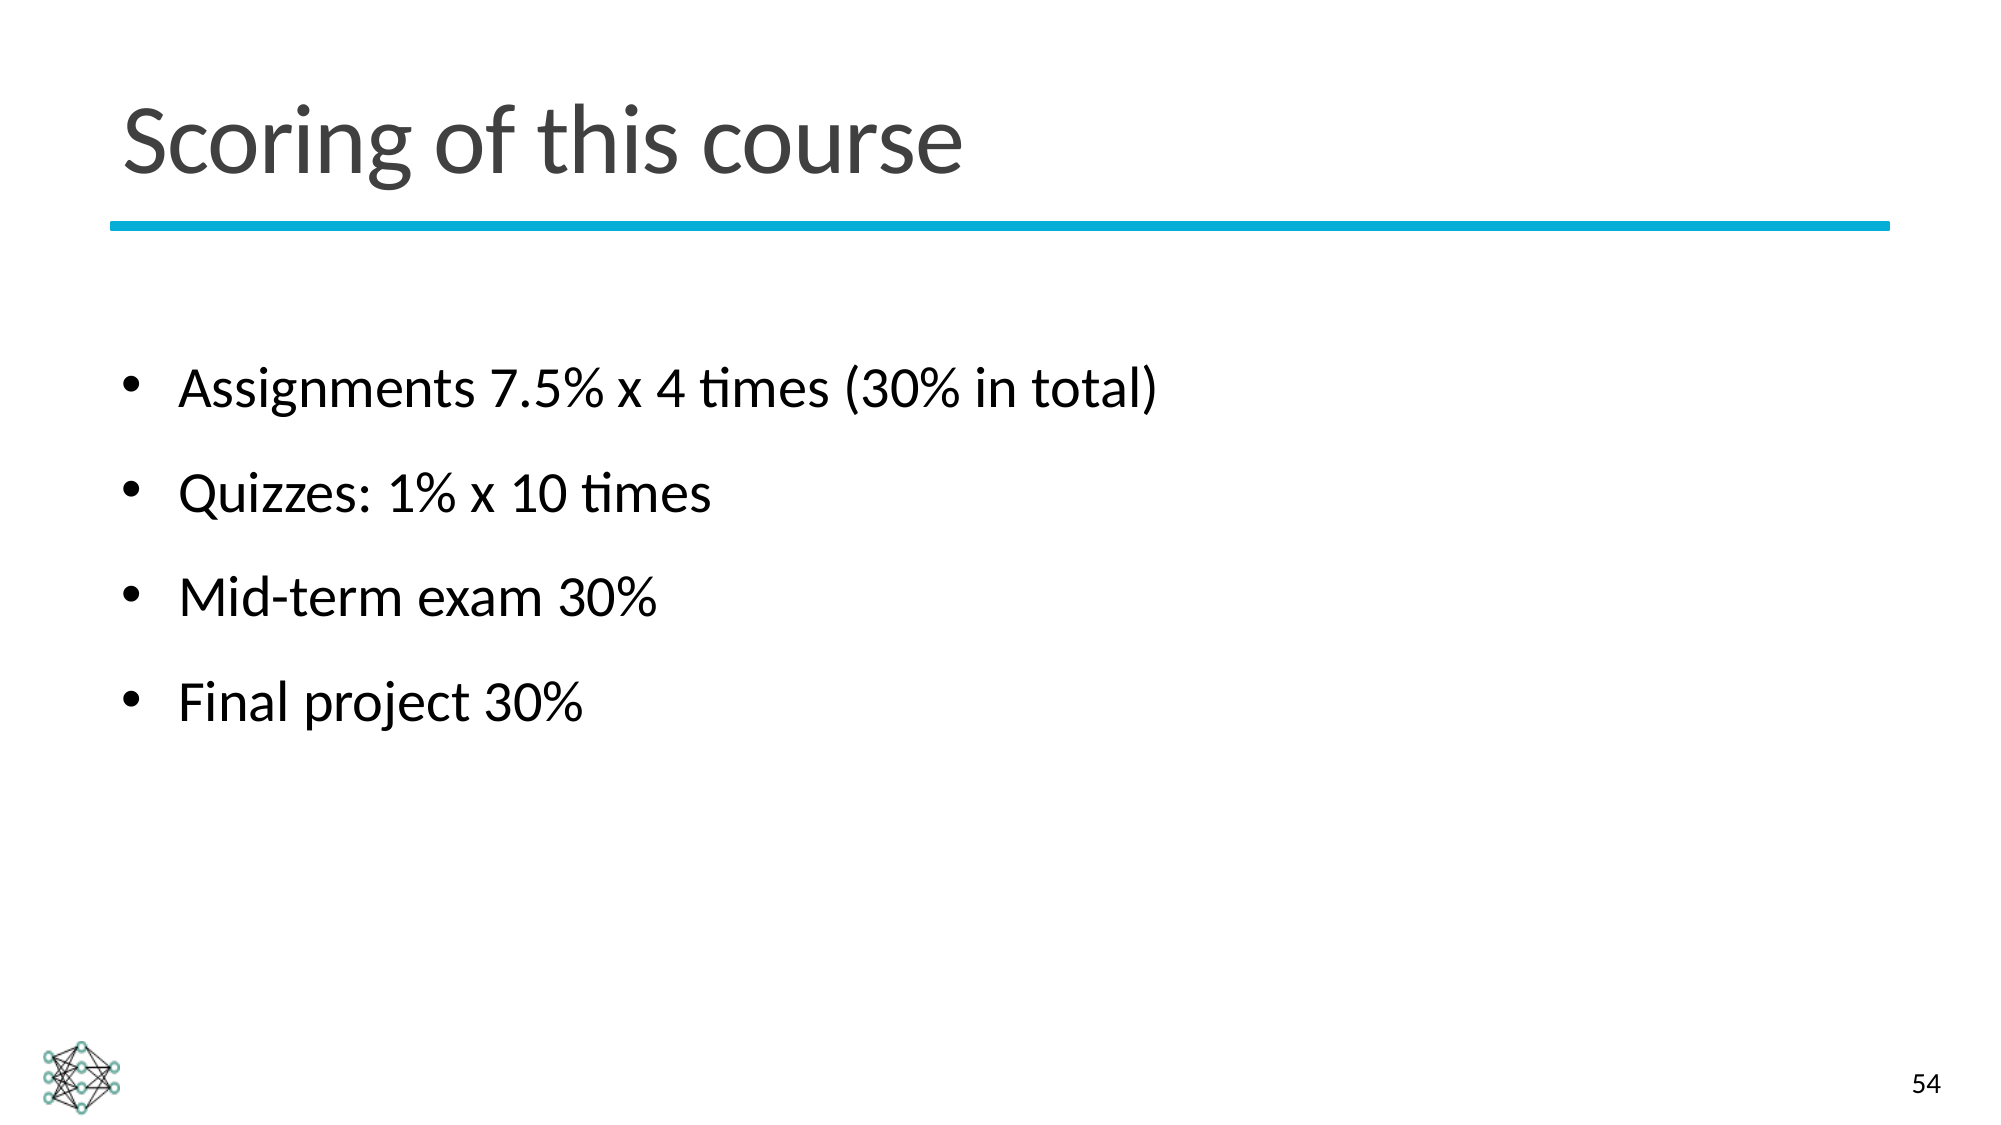

# Scoring of this course
Assignments 7.5% x 4 times (30% in total)
Quizzes: 1% x 10 times
Mid-term exam 30%
Final project 30%
54